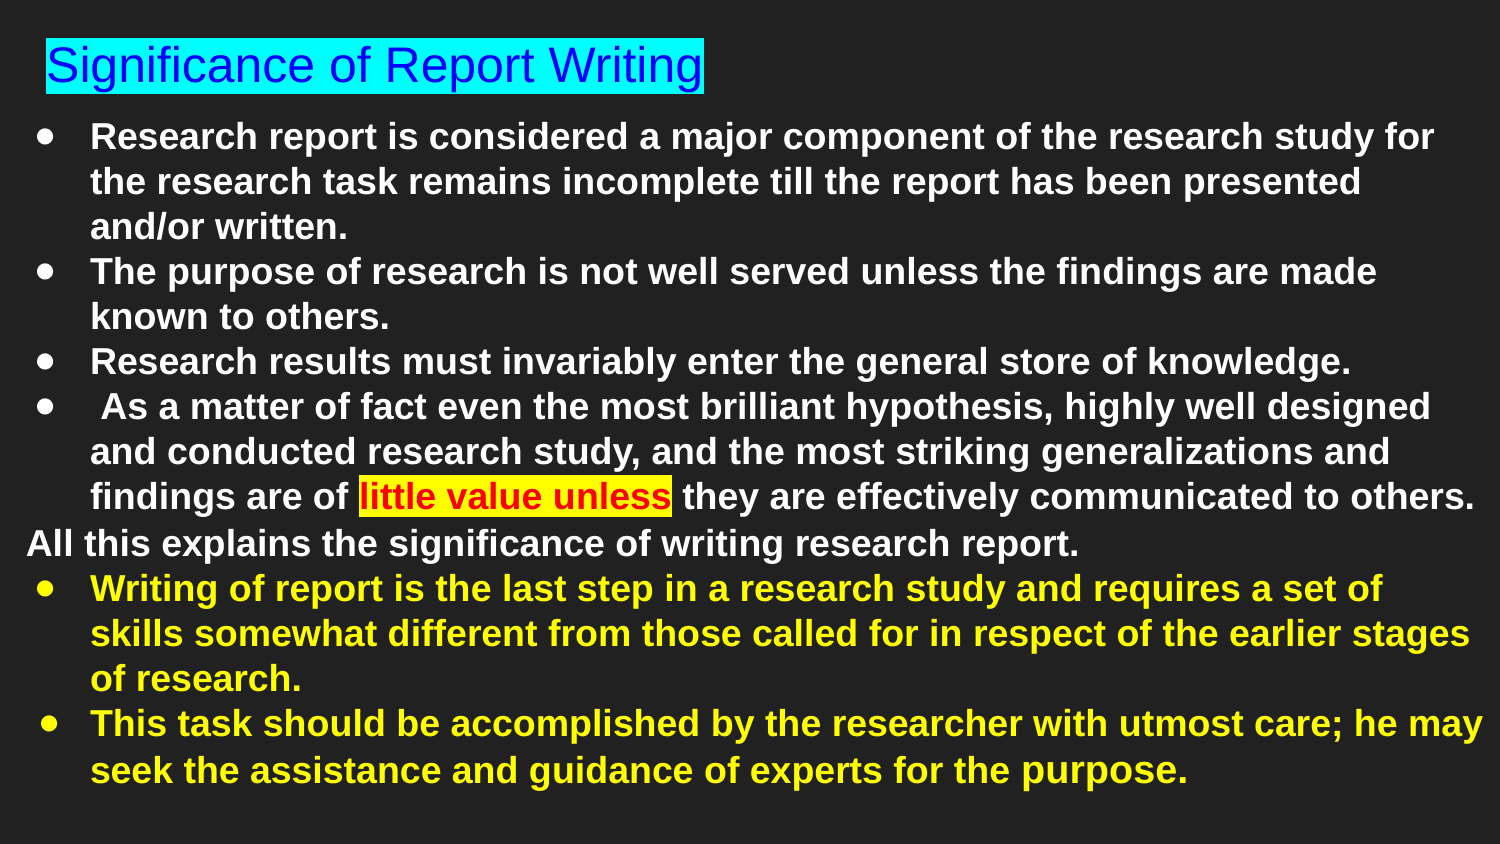

# Significance of Report Writing
Research report is considered a major component of the research study for the research task remains incomplete till the report has been presented and/or written.
The purpose of research is not well served unless the findings are made known to others.
Research results must invariably enter the general store of knowledge.
 As a matter of fact even the most brilliant hypothesis, highly well designed and conducted research study, and the most striking generalizations and findings are of little value unless they are effectively communicated to others.
 All this explains the significance of writing research report.
Writing of report is the last step in a research study and requires a set of skills somewhat different from those called for in respect of the earlier stages of research.
This task should be accomplished by the researcher with utmost care; he may seek the assistance and guidance of experts for the purpose.